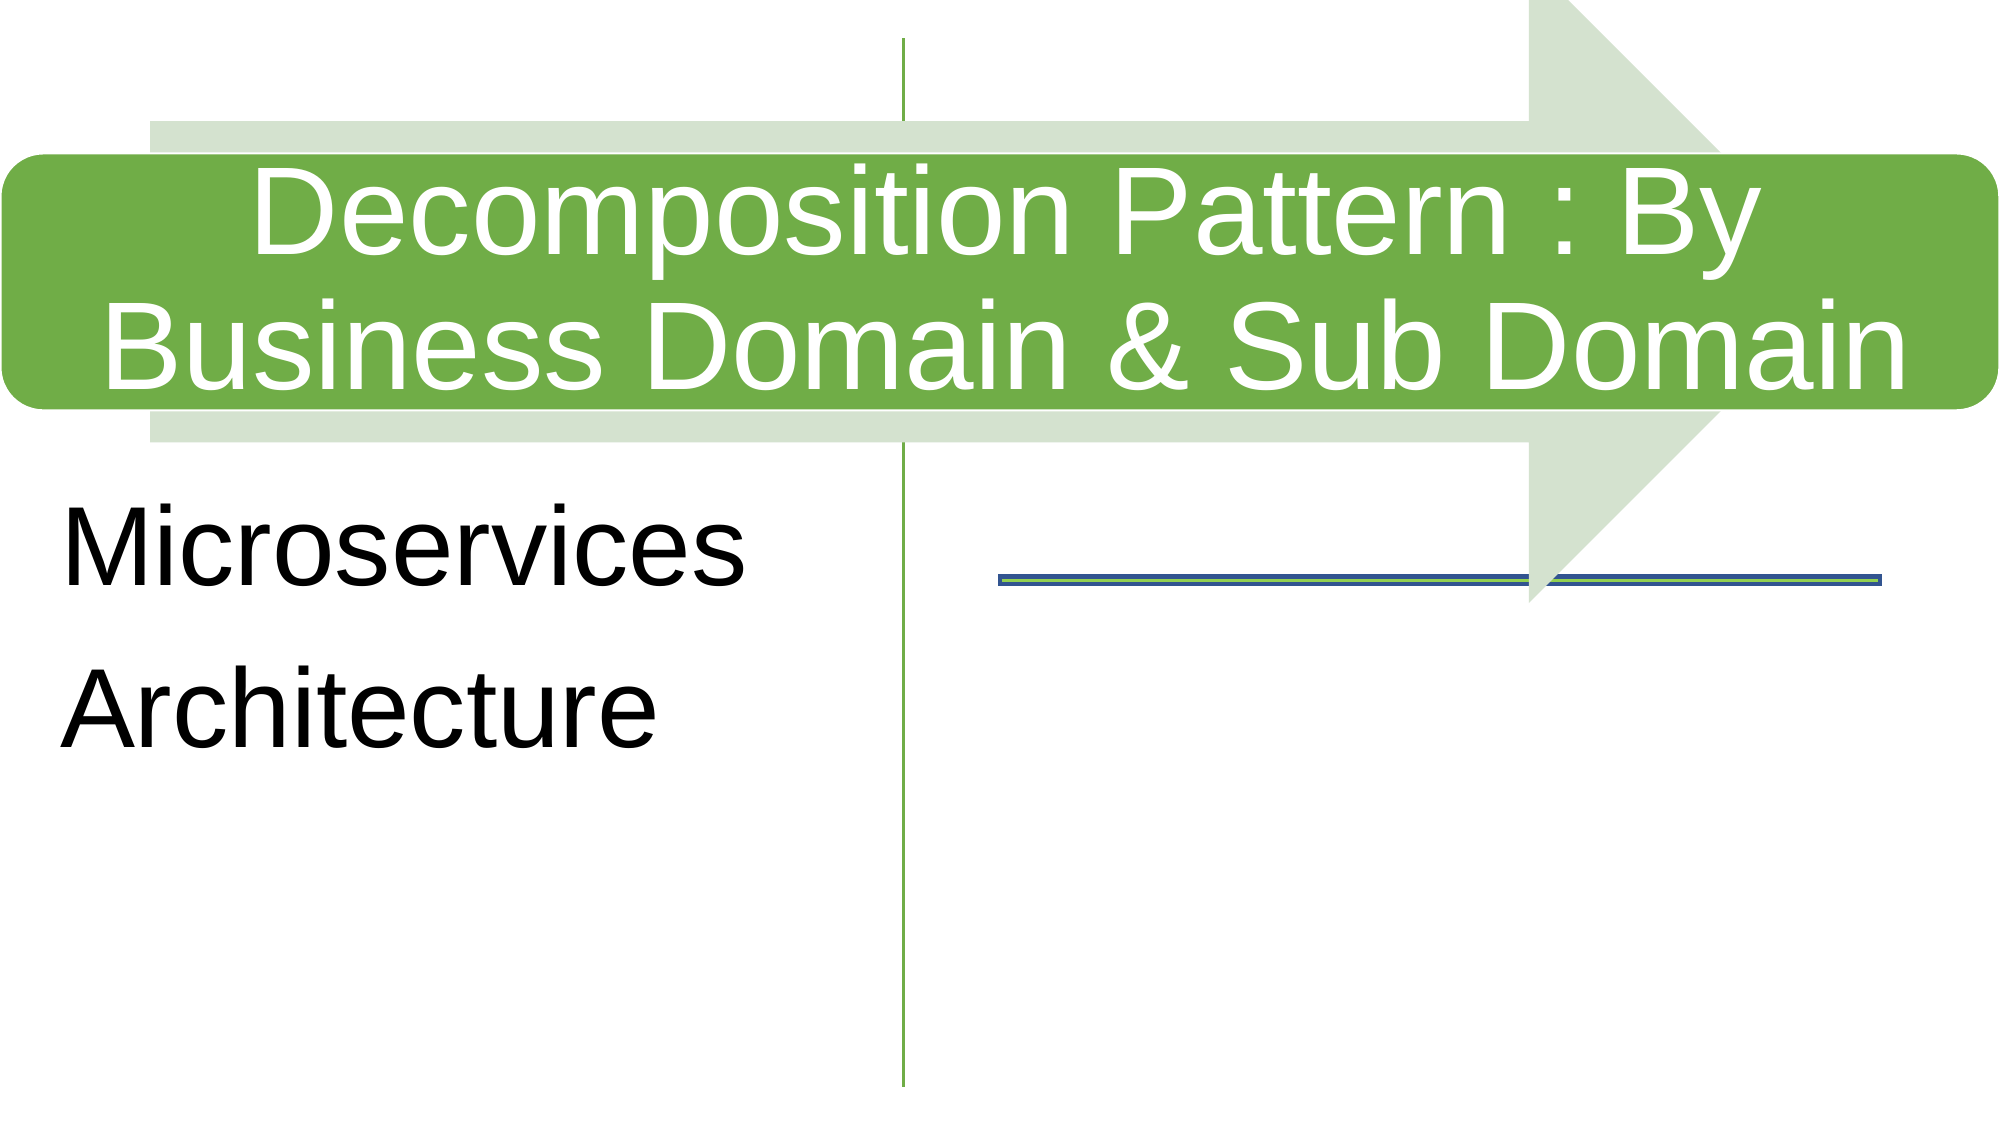

Decomposition Pattern : By Business Domain & Sub Domain

Microservices
Architecture